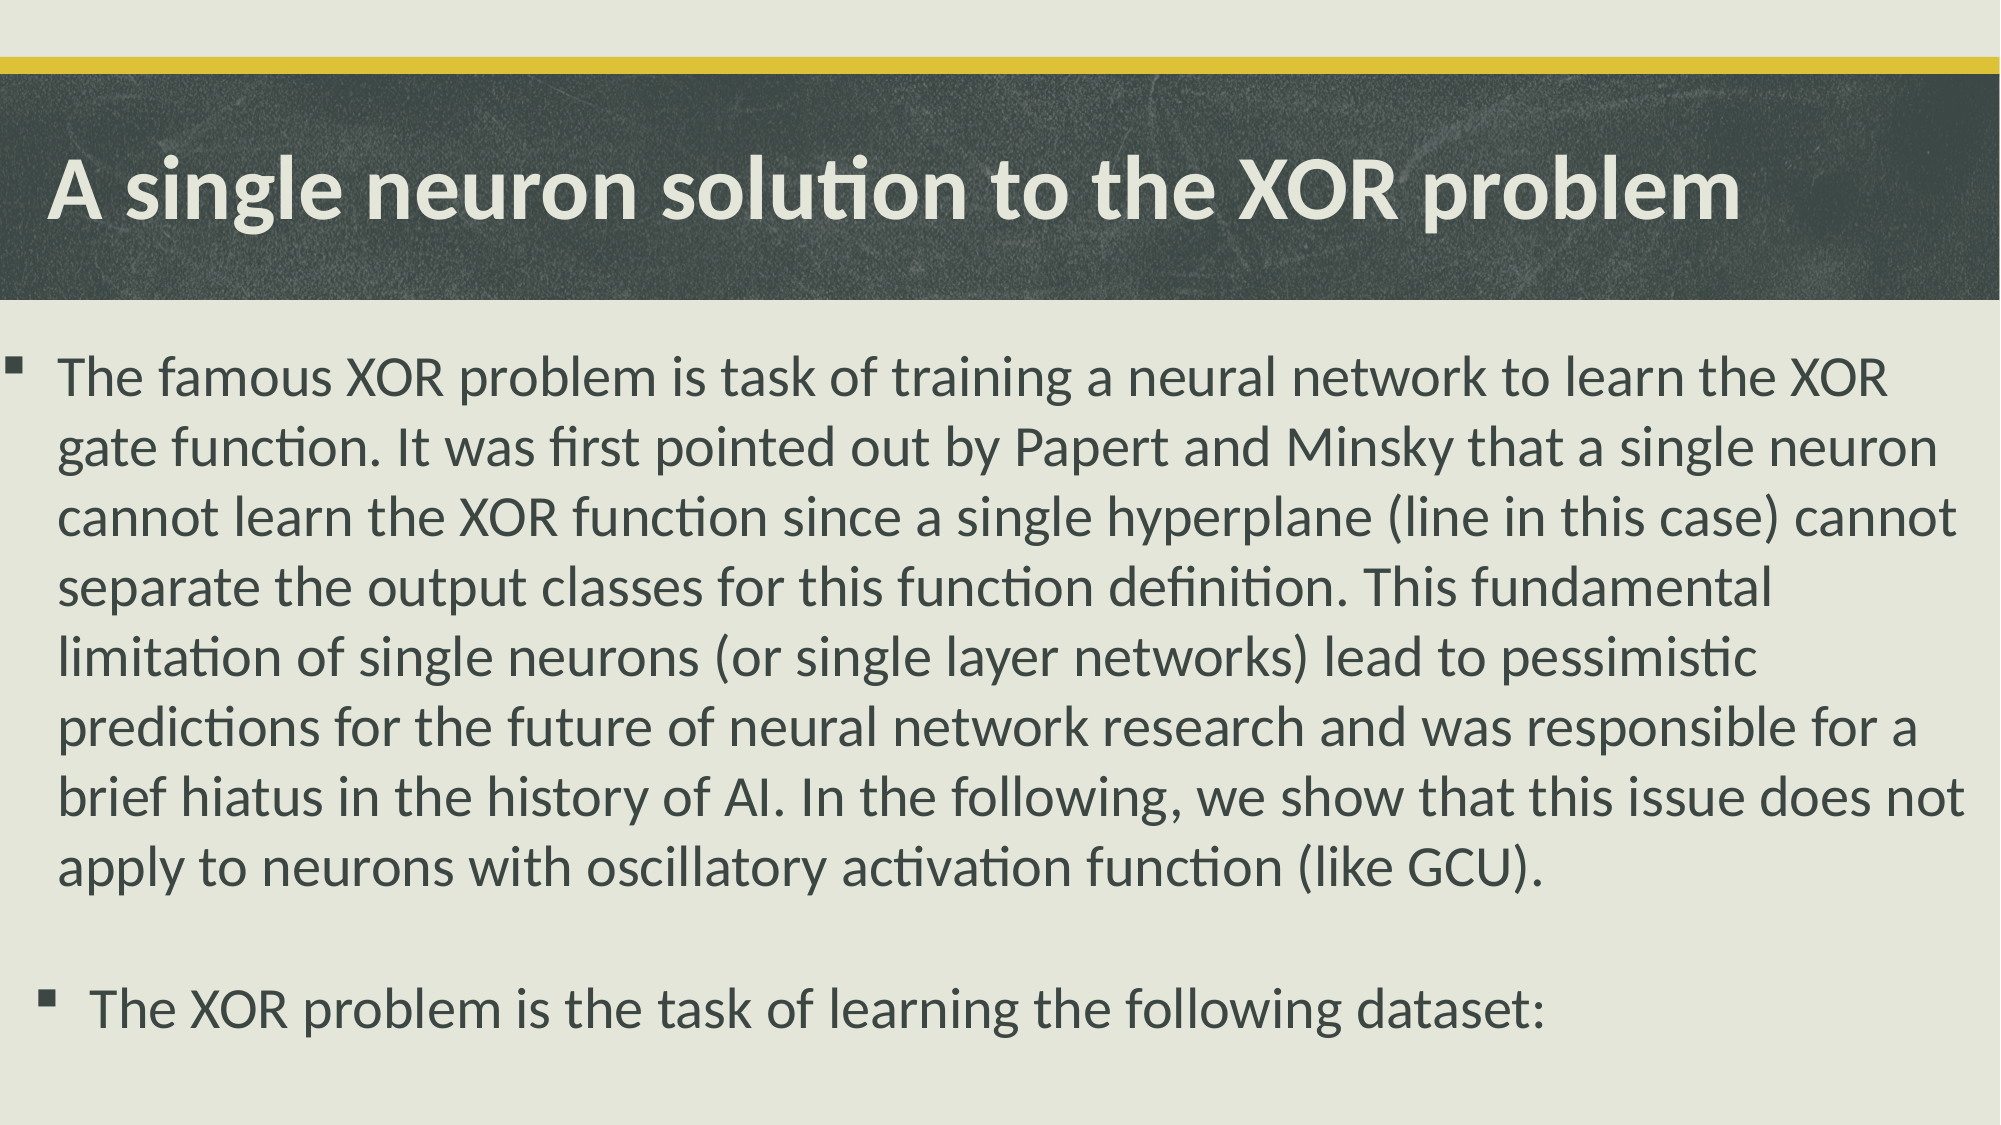

# A single neuron solution to the XOR problem
The famous XOR problem is task of training a neural network to learn the XOR gate function. It was first pointed out by Papert and Minsky that a single neuron cannot learn the XOR function since a single hyperplane (line in this case) cannot separate the output classes for this function definition. This fundamental limitation of single neurons (or single layer networks) lead to pessimistic predictions for the future of neural network research and was responsible for a brief hiatus in the history of AI. In the following, we show that this issue does not apply to neurons with oscillatory activation function (like GCU).

The XOR problem is the task of learning the following dataset: